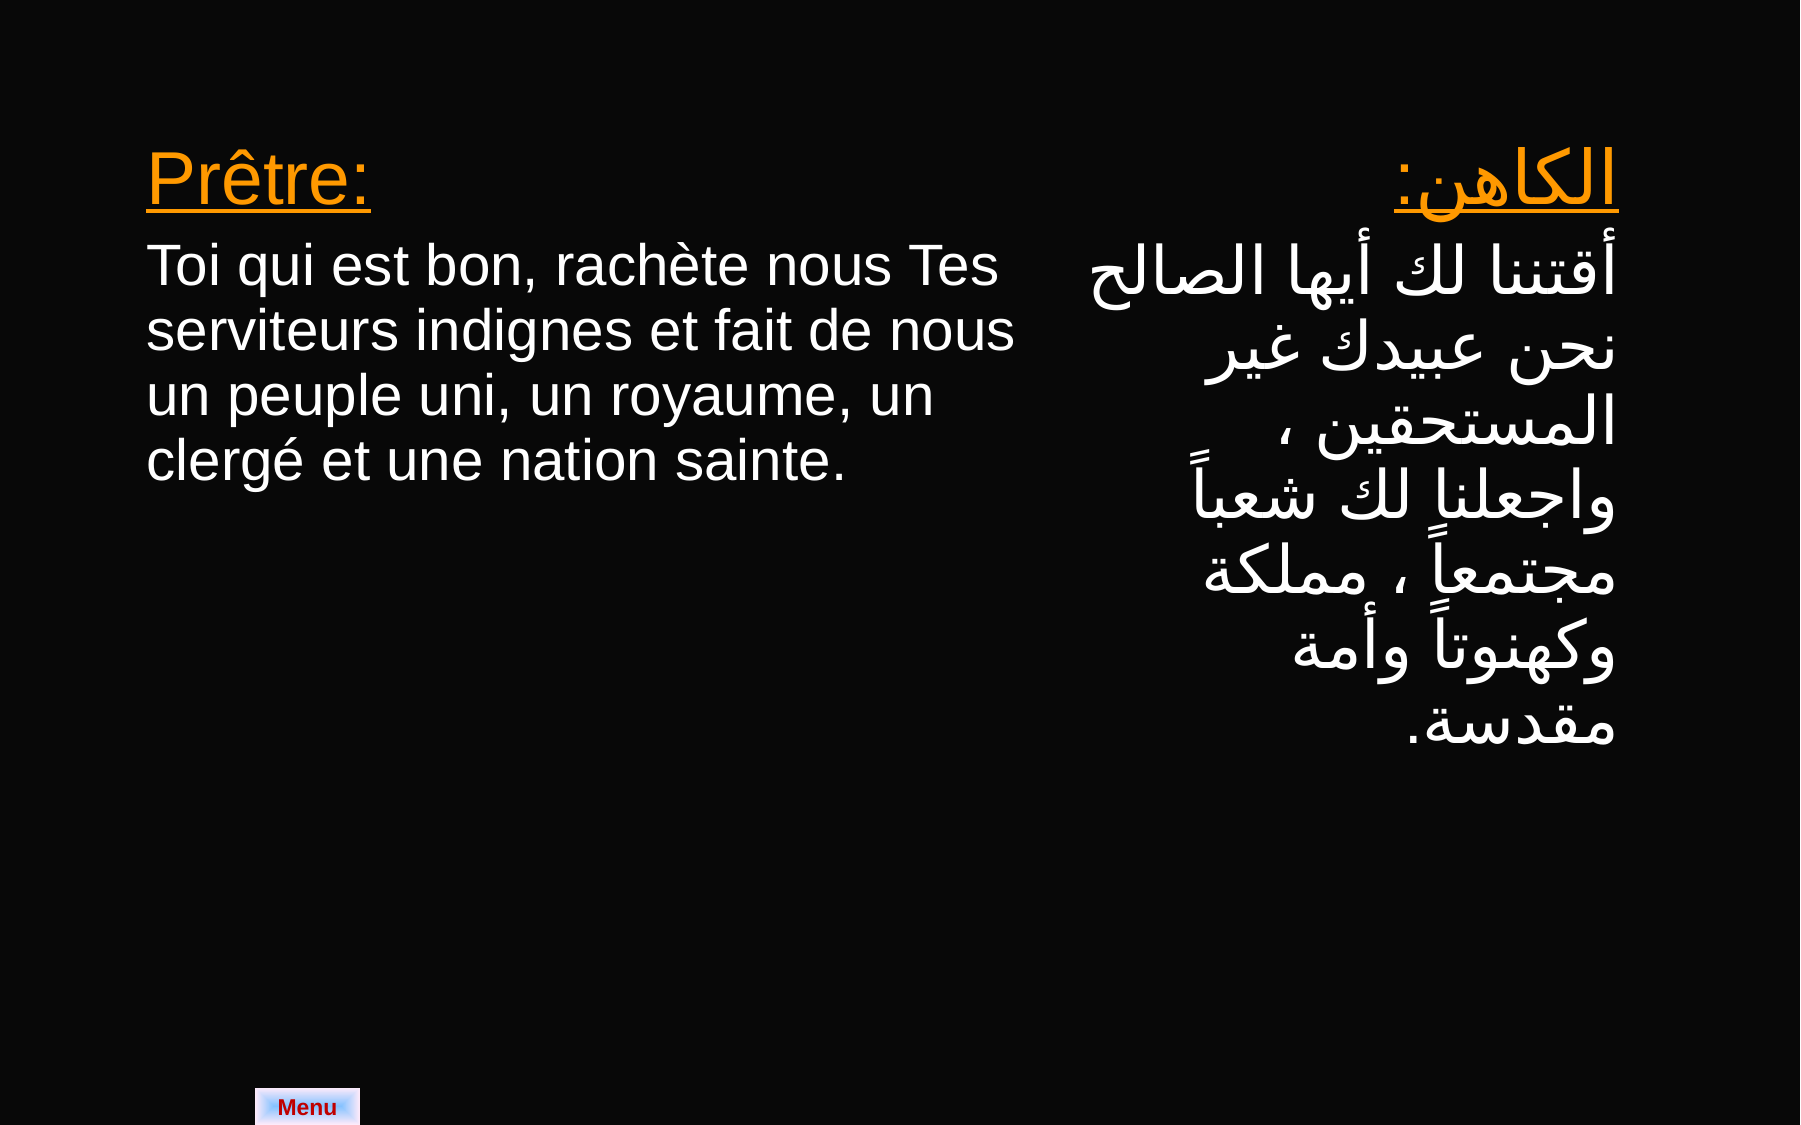

| Prêtre: Toi qui est bon, rachète nous Tes serviteurs indignes et fait de nous un peuple uni, un royaume, un clergé et une nation sainte. | الكاهن: أقتننا لك أيها الصالح نحن عبيدك غير المستحقين ، واجعلنا لك شعباً مجتمعاً ، مملكة وكهنوتاً وأمة مقدسة. |
| --- | --- |

Menu